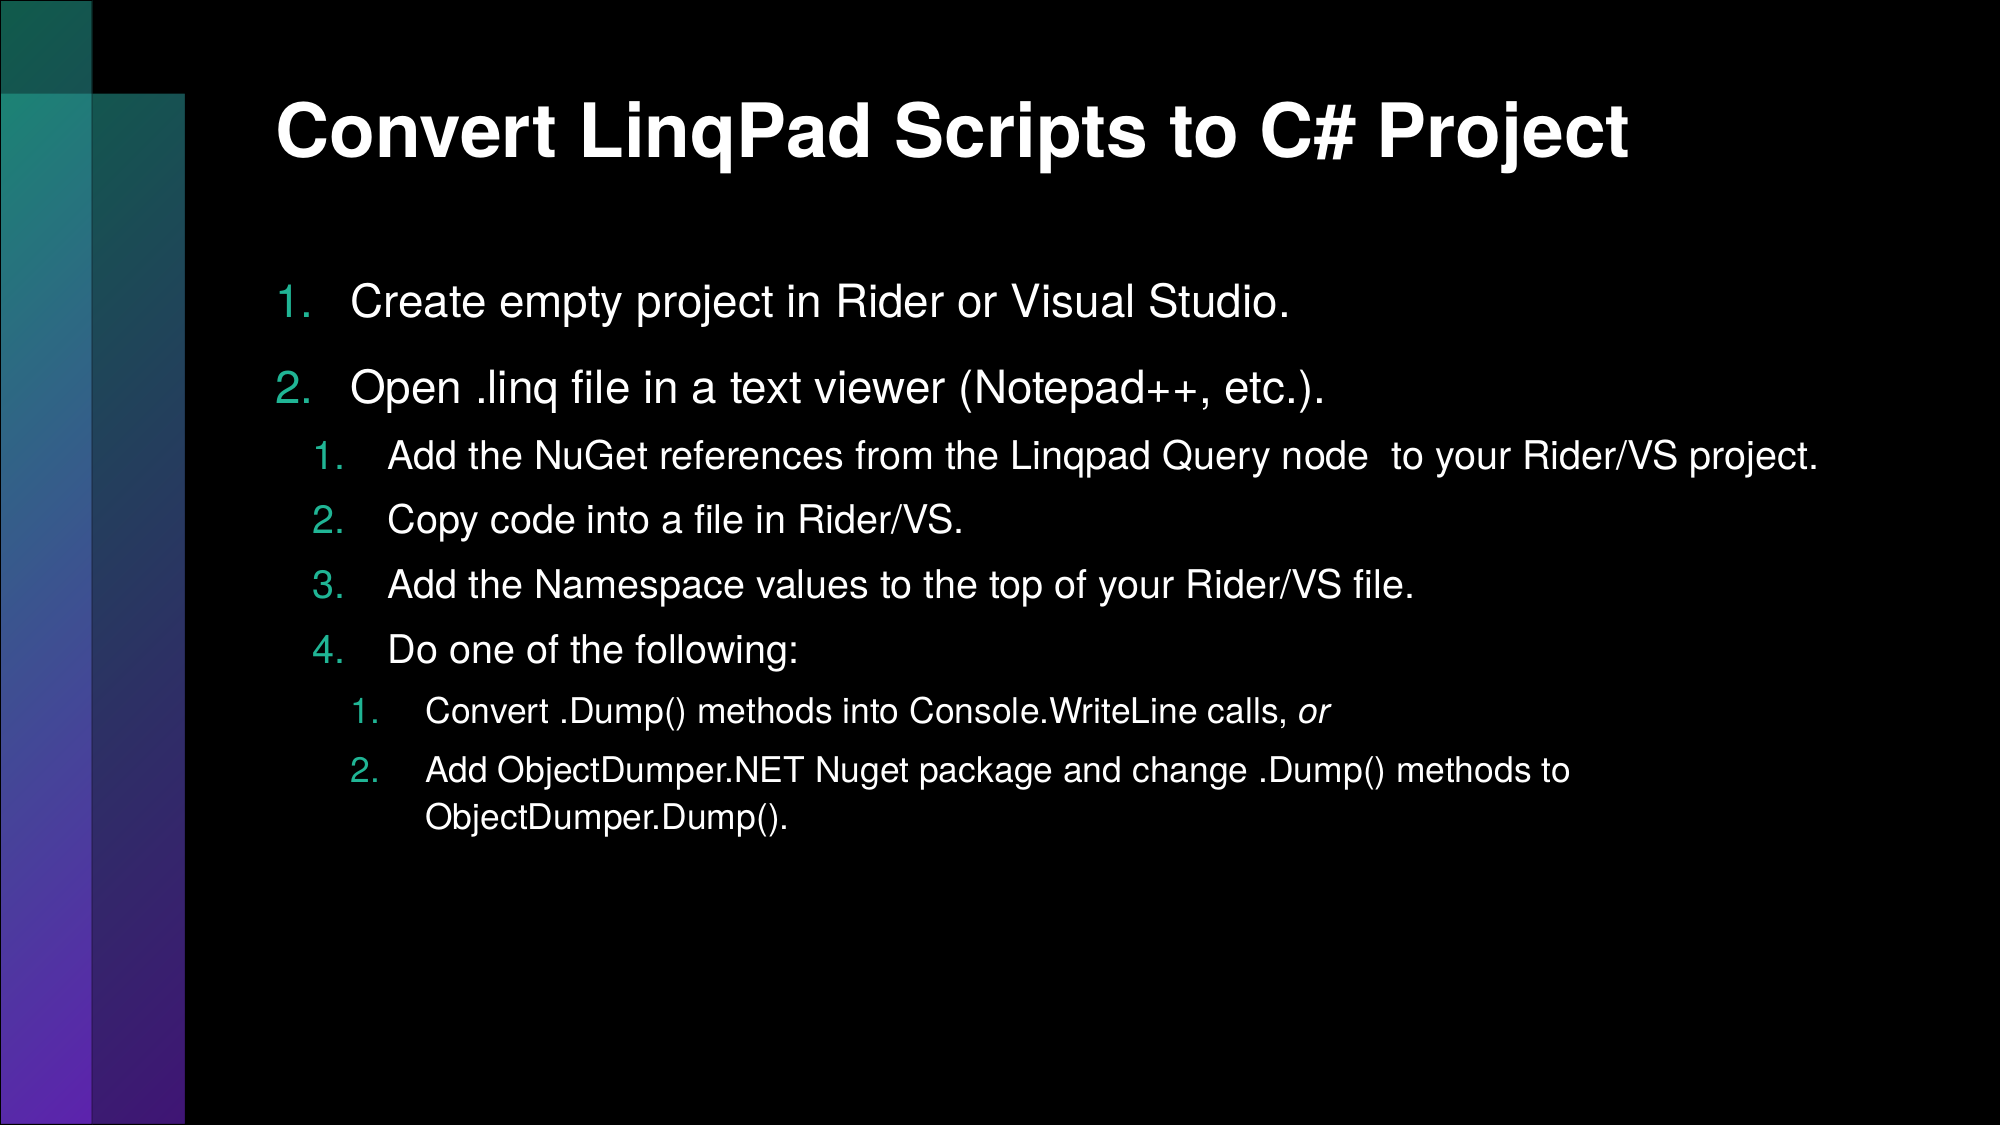

# Convert LinqPad Scripts to C# Project
Create empty project in Rider or Visual Studio.
Open .linq file in a text viewer (Notepad++, etc.).
Add the NuGet references from the Linqpad Query node  to your Rider/VS project.
Copy code into a file in Rider/VS.
Add the Namespace values to the top of your Rider/VS file.
Do one of the following:
Convert .Dump() methods into Console.WriteLine calls, or
Add ObjectDumper.NET Nuget package and change .Dump() methods to ObjectDumper.Dump().